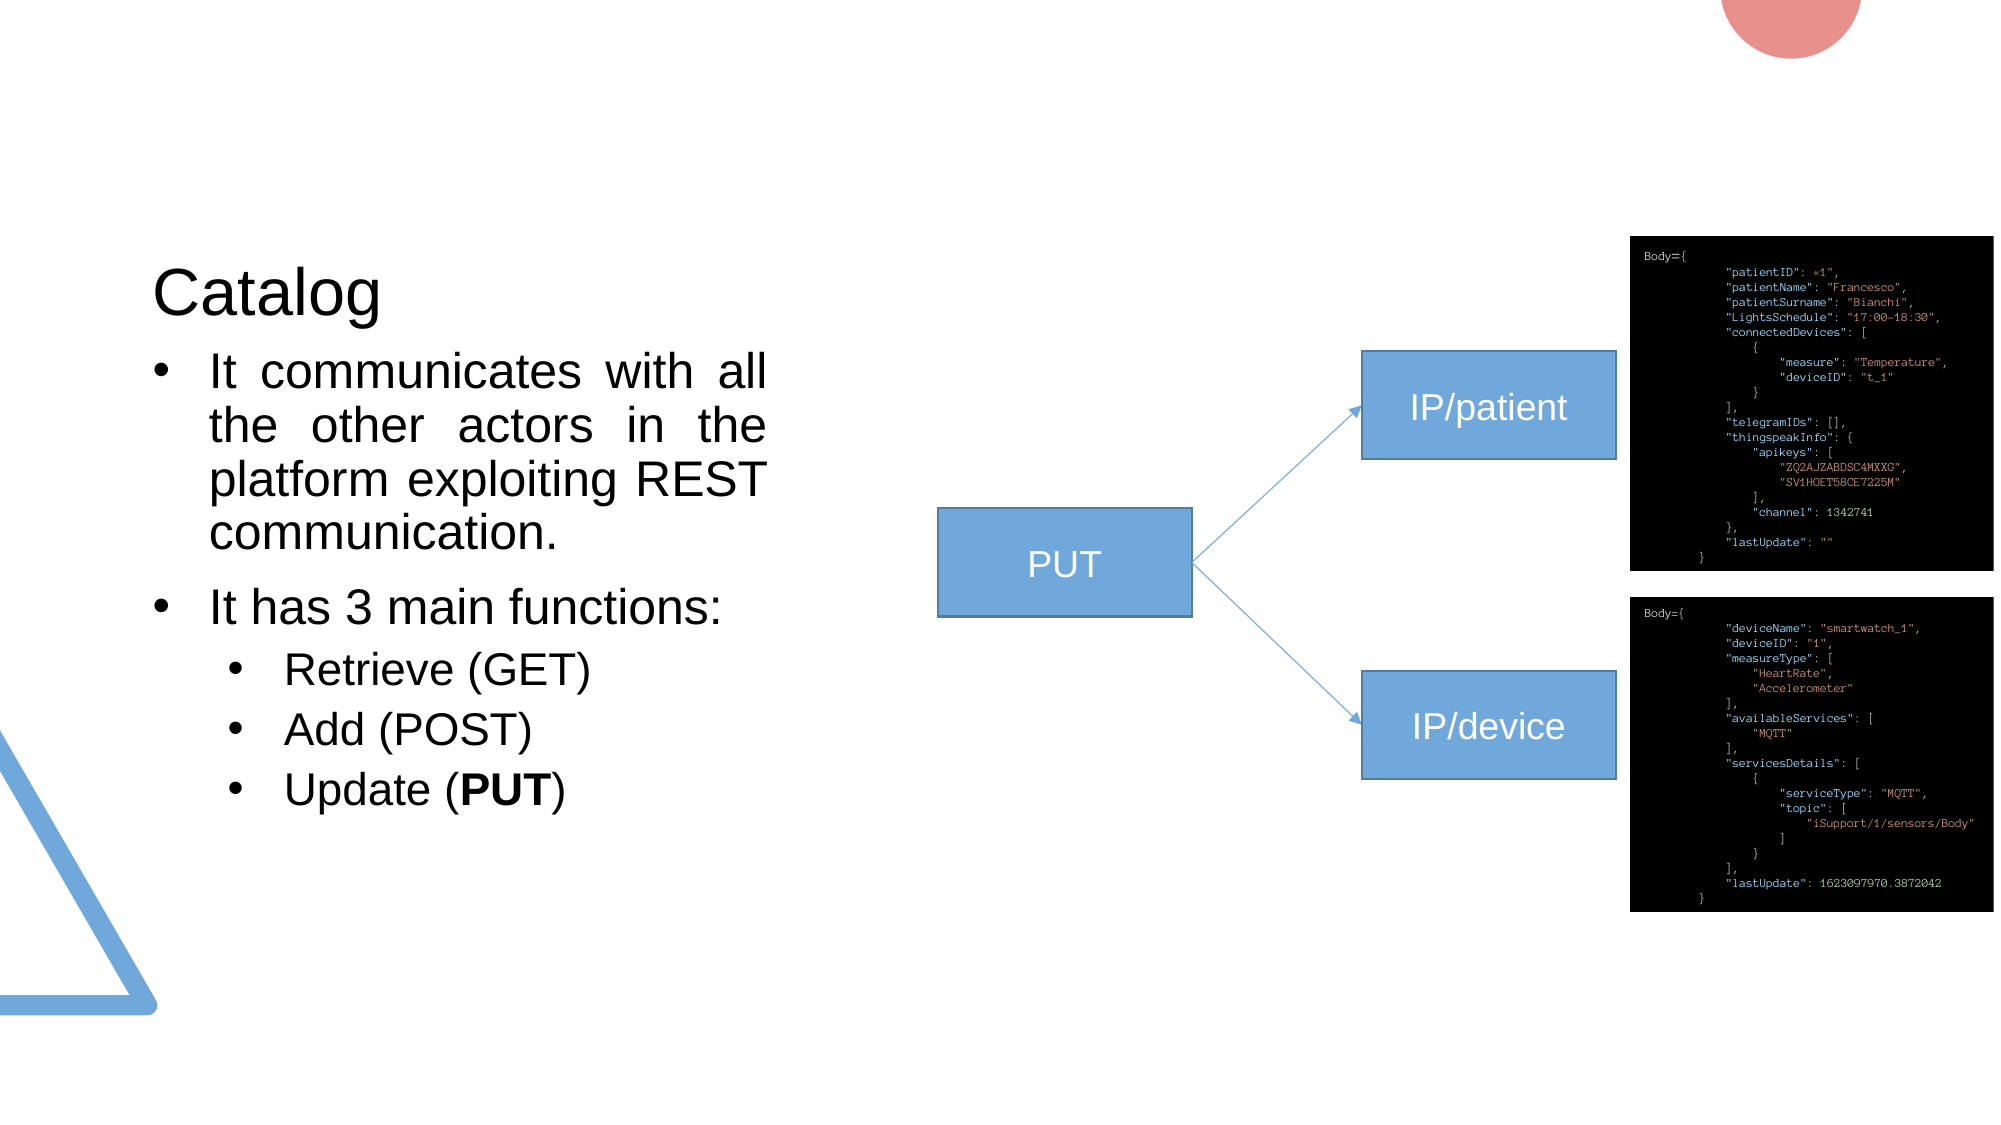

# Catalog
Body={
            "patientID": «1",
            "patientName": "Francesco",
            "patientSurname": "Bianchi",
            "LightsSchedule": "17:00-18:30",
            "connectedDevices": [
                {
                    "measure": "Temperature",
                    "deviceID": "t_1"
                }
            ],
            "telegramIDs": [],
            "thingspeakInfo": {
                "apikeys": [
                    "ZQ2AJZABDSC4MXXG",
                    "SV1HOET58CE7225M"
                ],
                "channel": 1342741
            },
            "lastUpdate": ""
        }
It communicates with all the other actors in the platform exploiting REST communication.
It has 3 main functions:
Retrieve (GET)
Add (POST)
Update (PUT)
IP/patient
PUT
Body={
            "deviceName": "smartwatch_1",
            "deviceID": "1",
            "measureType": [
                "HeartRate",
                "Accelerometer"
            ],
            "availableServices": [
                "MQTT"
            ],
            "servicesDetails": [
                {
                    "serviceType": "MQTT",
                    "topic": [
                        "iSupport/1/sensors/Body"
                    ]
                }
            ],
            "lastUpdate": 1623097970.3872042
        }
IP/device